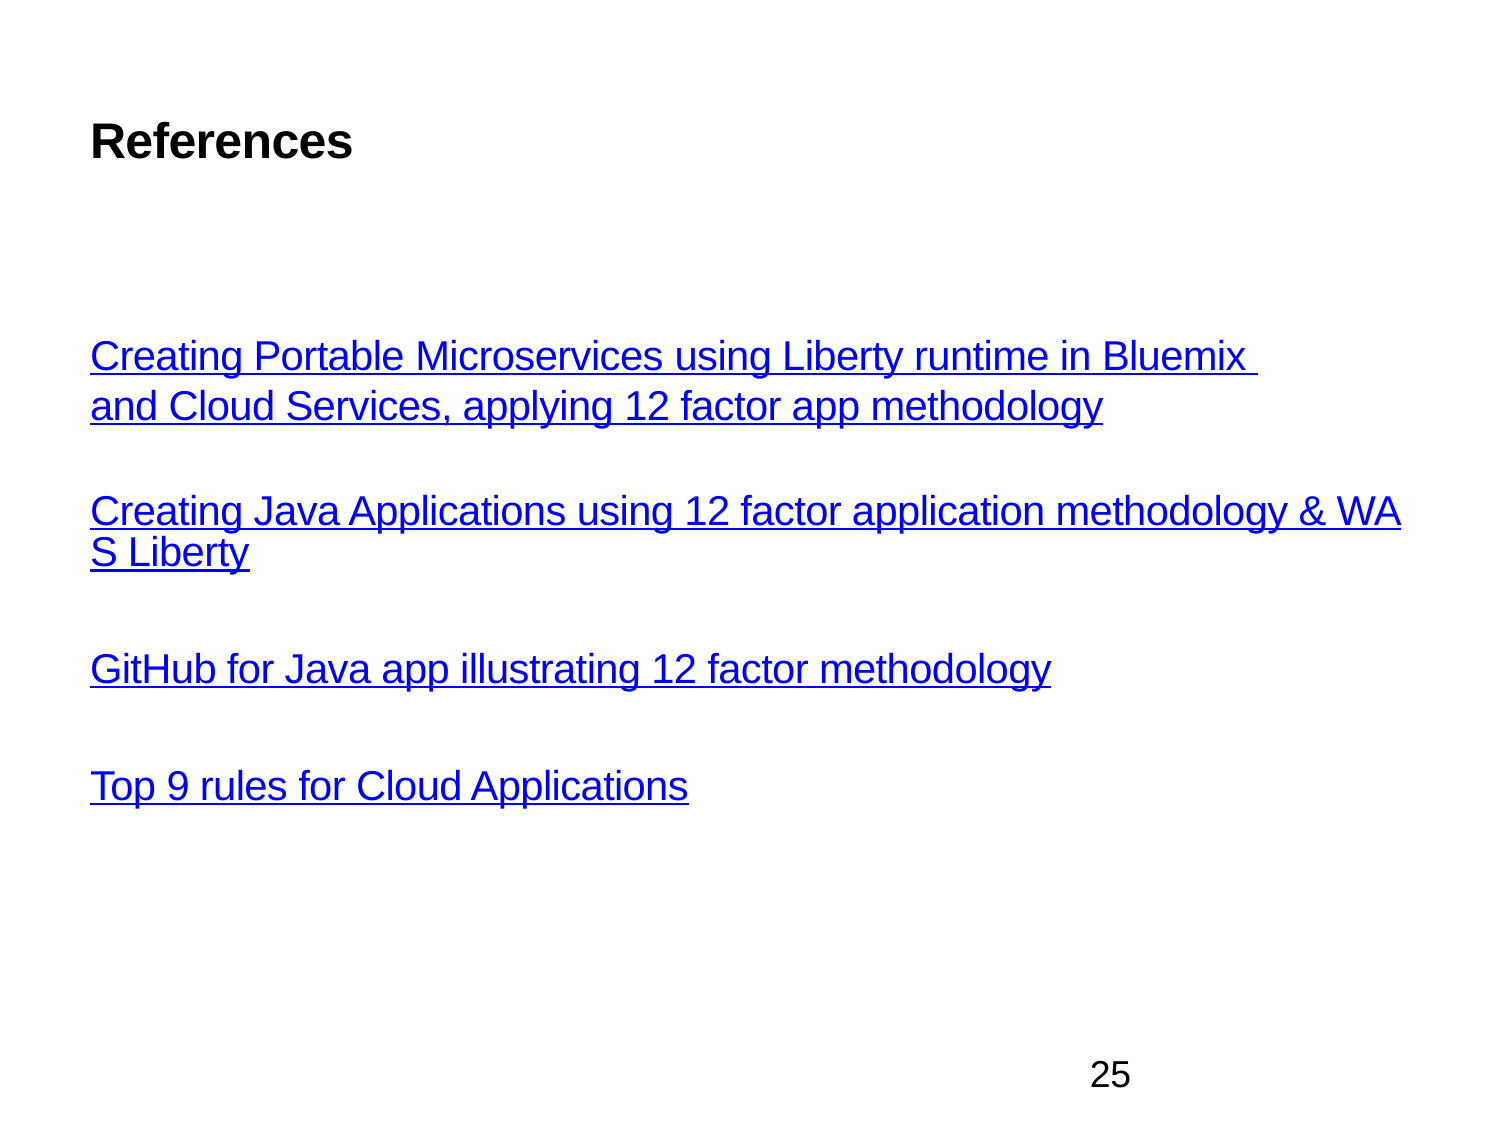

# References

Creating Portable Microservices using Liberty runtime in Bluemix and Cloud Services, applying 12 factor app methodology

Creating Java Applications using 12 factor application methodology & WAS Liberty

GitHub for Java app illustrating 12 factor methodology

Top 9 rules for Cloud Applications

25